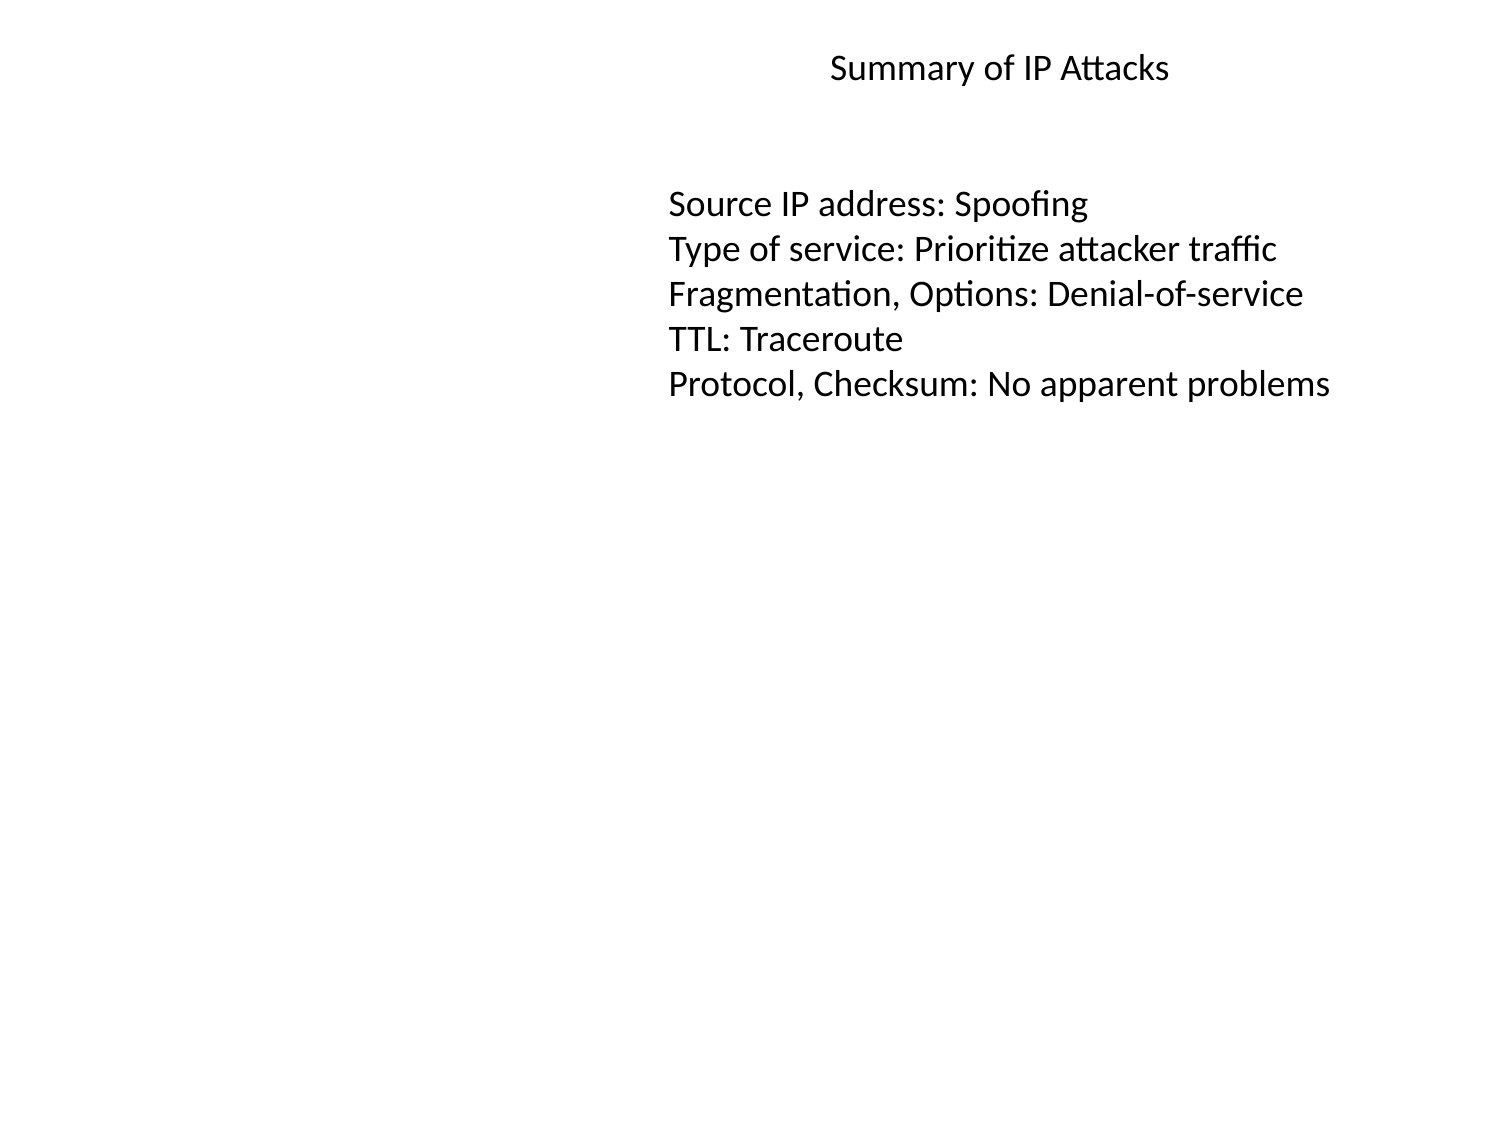

Summary of IP Attacks
Source IP address: Spoofing
Type of service: Prioritize attacker traffic
Fragmentation, Options: Denial-of-service
TTL: Traceroute
Protocol, Checksum: No apparent problems